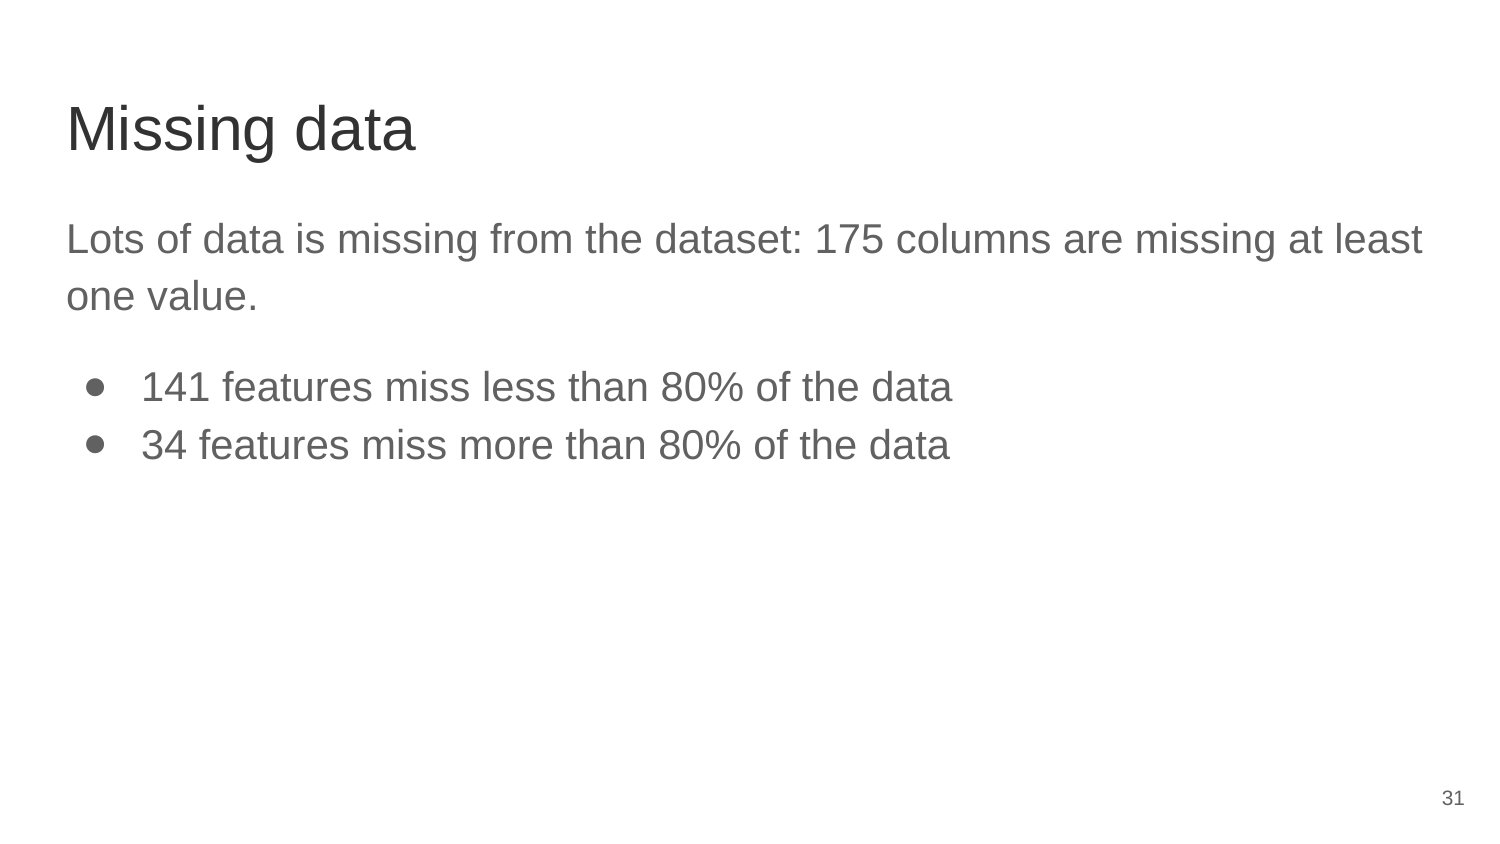

# Missing data
Lots of data is missing from the dataset: 175 columns are missing at least one value.
141 features miss less than 80% of the data
34 features miss more than 80% of the data
31